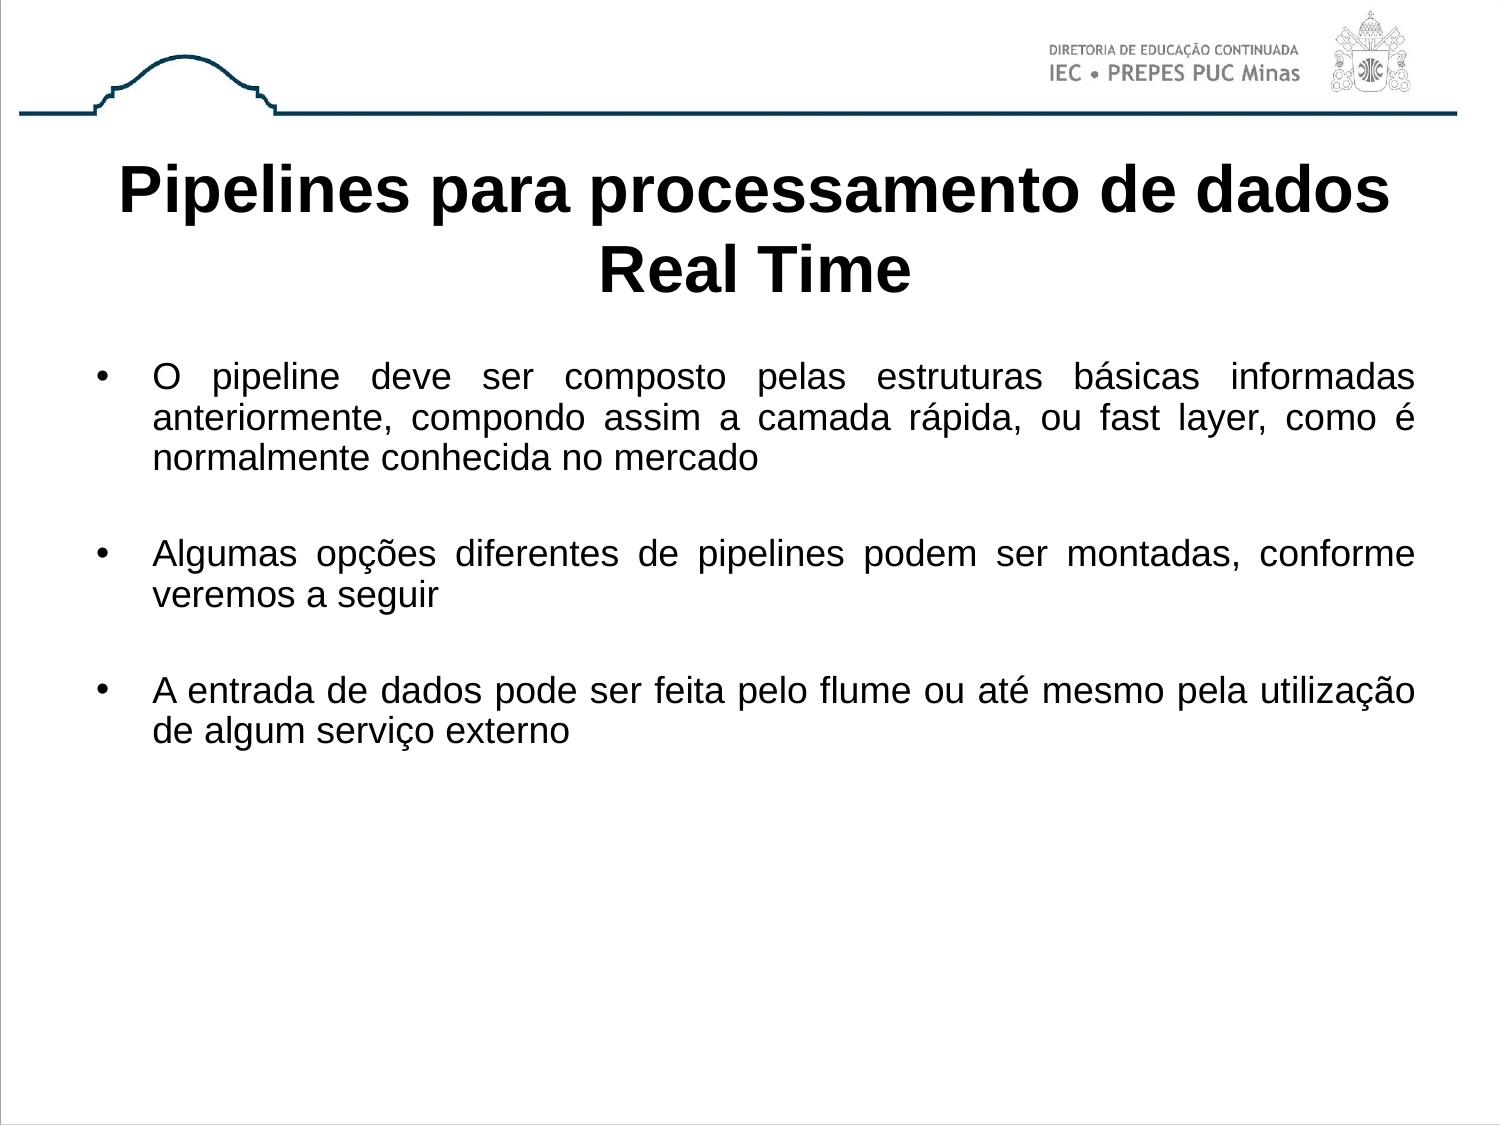

# Pipelines para processamento de dados Real Time
O pipeline deve ser composto pelas estruturas básicas informadas anteriormente, compondo assim a camada rápida, ou fast layer, como é normalmente conhecida no mercado

Algumas opções diferentes de pipelines podem ser montadas, conforme veremos a seguir

A entrada de dados pode ser feita pelo flume ou até mesmo pela utilização de algum serviço externo